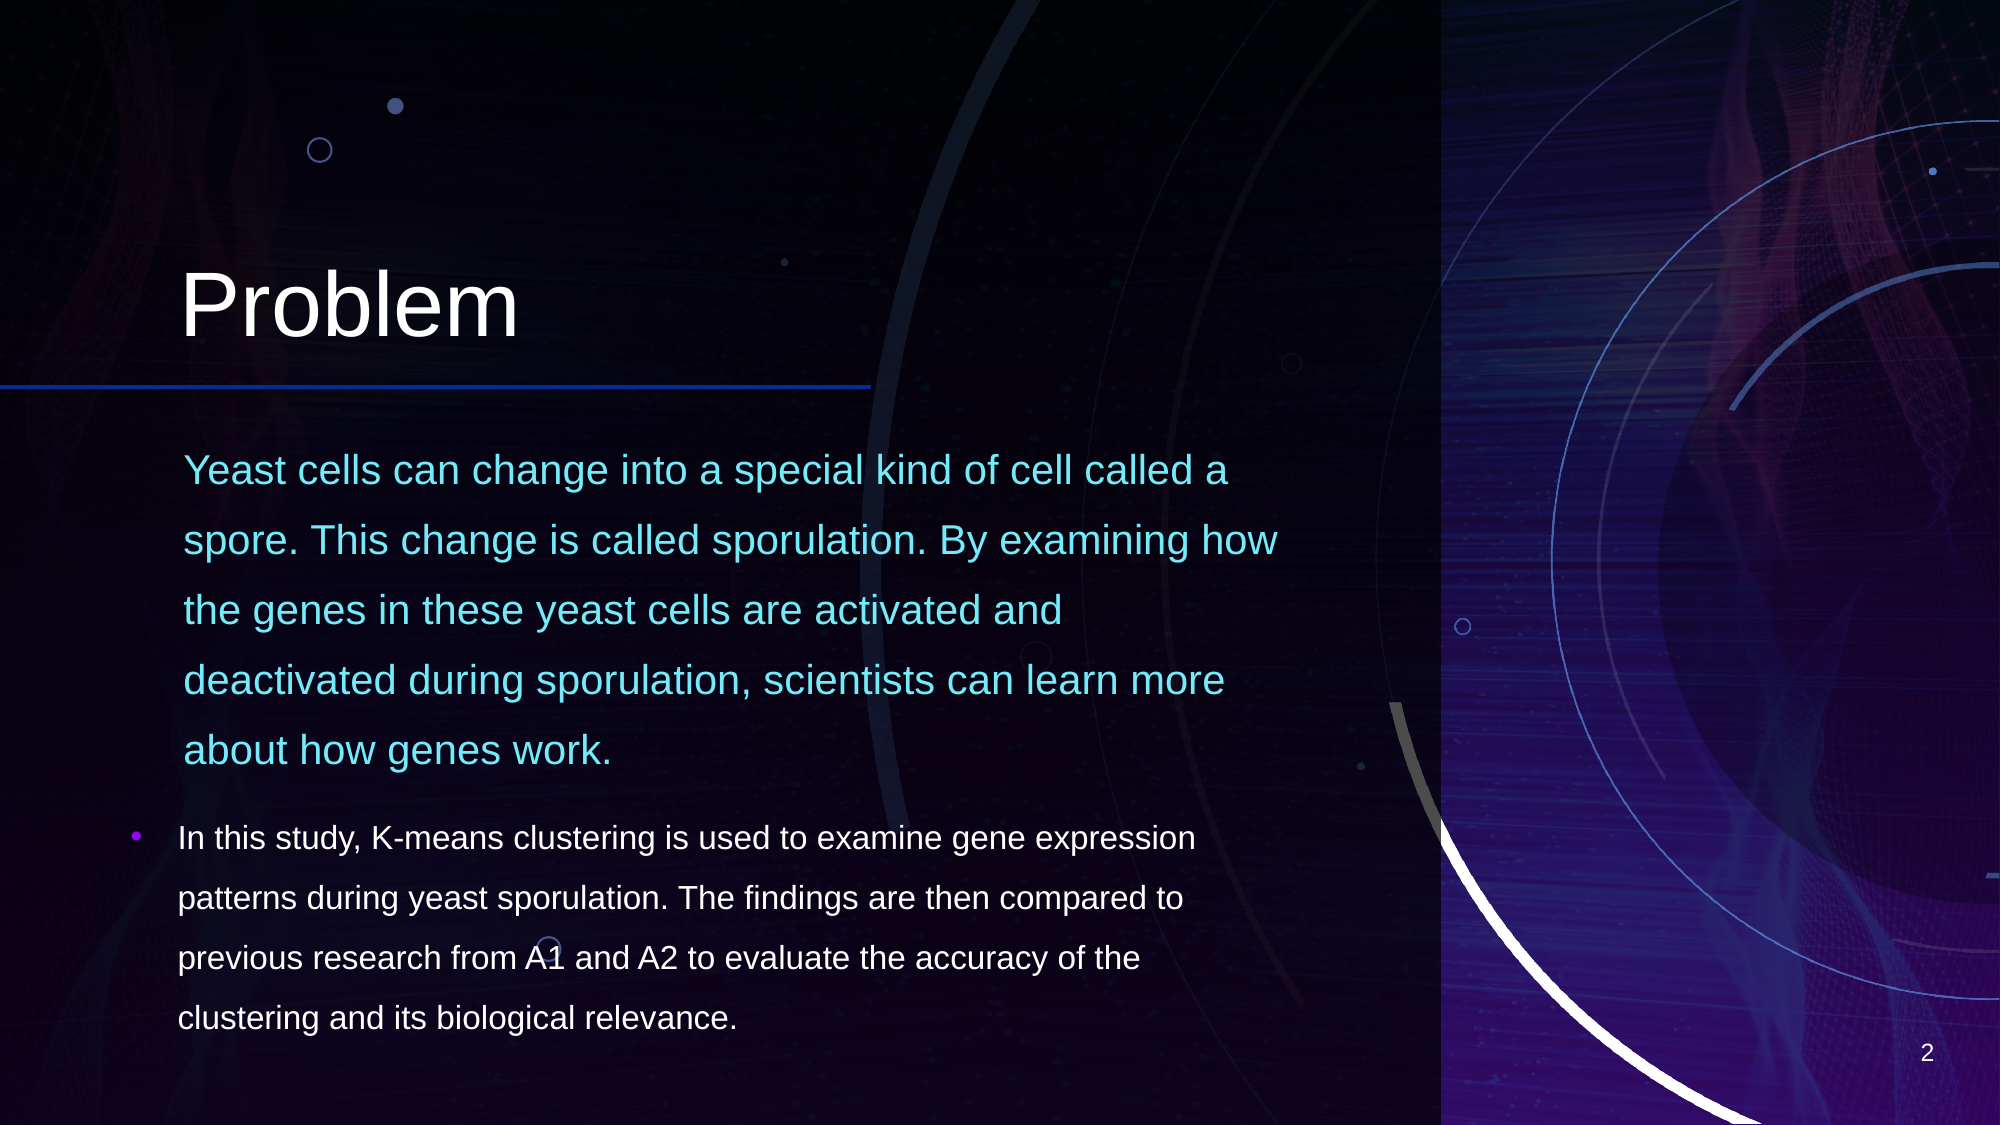

# Problem
Yeast cells can change into a special kind of cell called a spore. This change is called sporulation. By examining how the genes in these yeast cells are activated and deactivated during sporulation, scientists can learn more about how genes work.
In this study, K-means clustering is used to examine gene expression patterns during yeast sporulation. The findings are then compared to previous research from A1 and A2 to evaluate the accuracy of the clustering and its biological relevance.
2